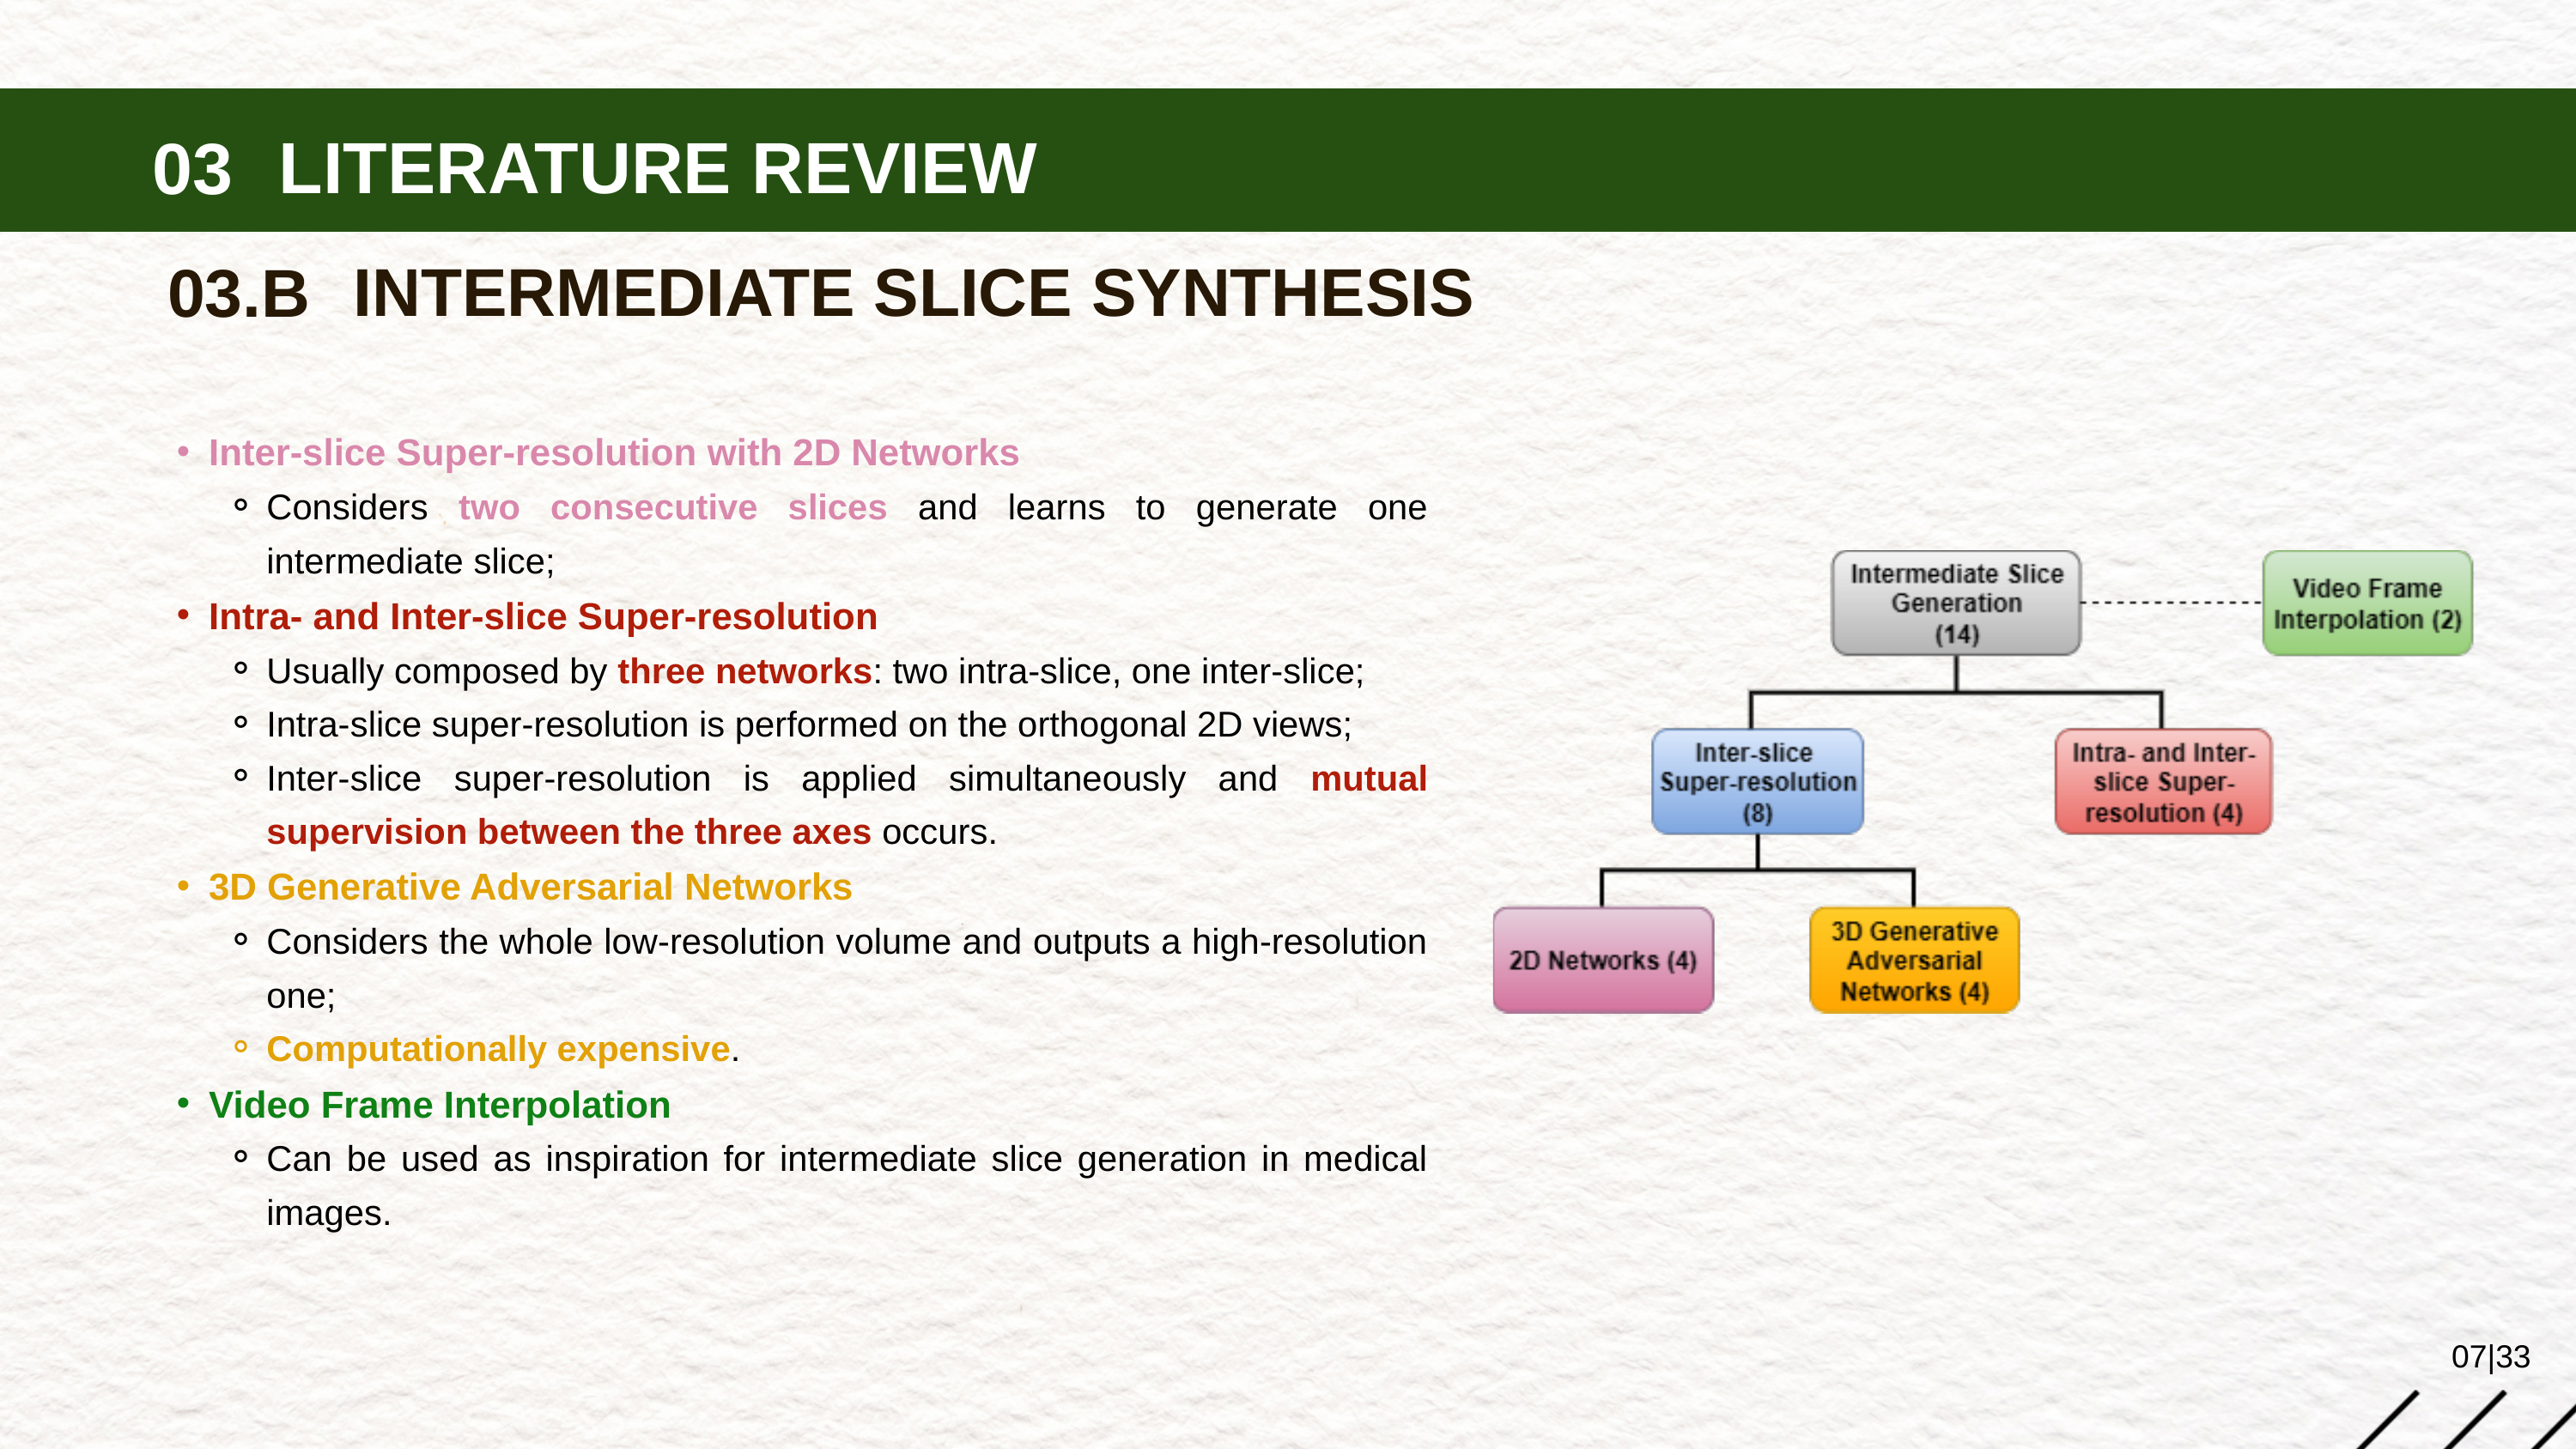

LITERATURE REVIEW
03
INTERMEDIATE SLICE SYNTHESIS
03.B
Inter-slice Super-resolution with 2D Networks
Considers two consecutive slices and learns to generate one intermediate slice;
Intra- and Inter-slice Super-resolution
Usually composed by three networks: two intra-slice, one inter-slice;
Intra-slice super-resolution is performed on the orthogonal 2D views;
Inter-slice super-resolution is applied simultaneously and mutual supervision between the three axes occurs.
3D Generative Adversarial Networks
Considers the whole low-resolution volume and outputs a high-resolution one;
Computationally expensive.
Video Frame Interpolation
Can be used as inspiration for intermediate slice generation in medical images.

07|33